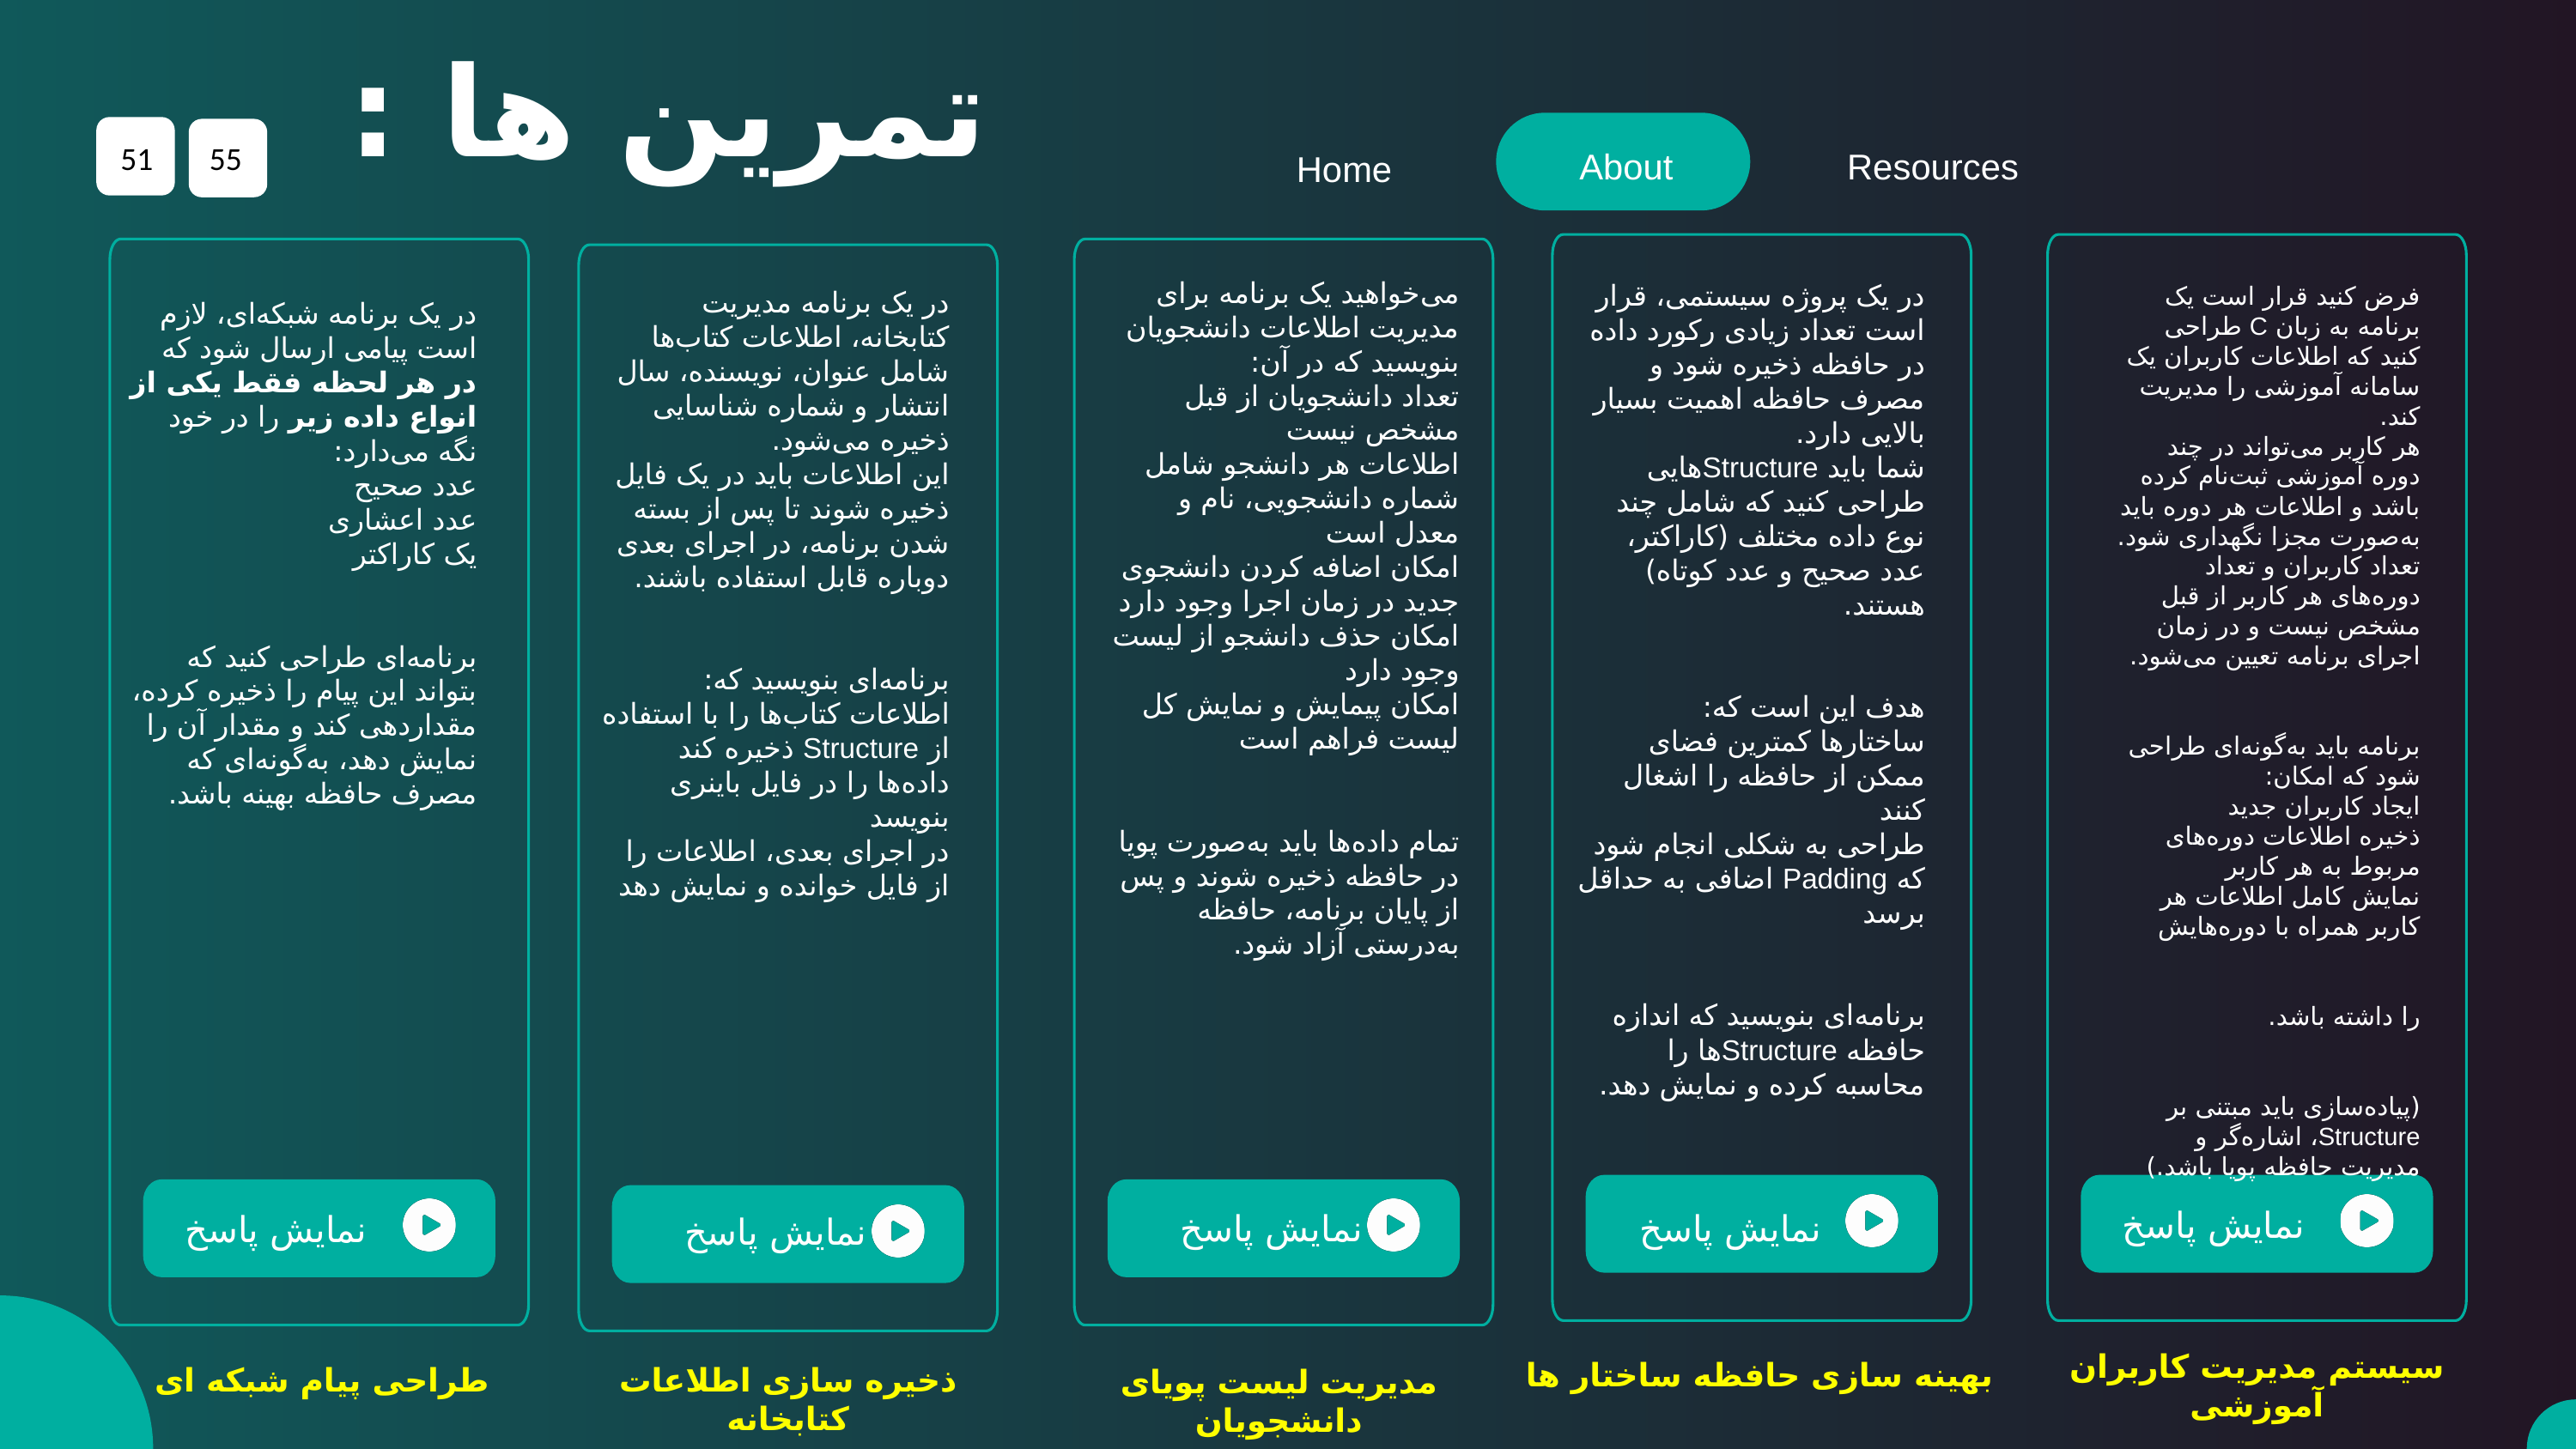

تمرین ها :

51
55
About
Resources
Home

می‌خواهید یک برنامه برای مدیریت اطلاعات دانشجویان بنویسید که در آن:
تعداد دانشجویان از قبل مشخص نیست
اطلاعات هر دانشجو شامل شماره دانشجویی، نام و معدل است
امکان اضافه کردن دانشجوی جدید در زمان اجرا وجود دارد
امکان حذف دانشجو از لیست وجود دارد
امکان پیمایش و نمایش کل لیست فراهم است

تمام داده‌ها باید به‌صورت پویا در حافظه ذخیره شوند و پس از پایان برنامه، حافظه به‌درستی آزاد شود.
در یک پروژه سیستمی، قرار است تعداد زیادی رکورد داده در حافظه ذخیره شود و مصرف حافظه اهمیت بسیار بالایی دارد.
شما باید Structureهایی طراحی کنید که شامل چند نوع داده مختلف (کاراکتر، عدد صحیح و عدد کوتاه) هستند.

هدف این است که:
ساختارها کمترین فضای ممکن از حافظه را اشغال کنند
طراحی به شکلی انجام شود که Padding اضافی به حداقل برسد

برنامه‌ای بنویسید که اندازه حافظه Structureها را محاسبه کرده و نمایش دهد.

فرض کنید قرار است یک برنامه به زبان C طراحی کنید که اطلاعات کاربران یک سامانه آموزشی را مدیریت کند.
هر کاربر می‌تواند در چند دوره آموزشی ثبت‌نام کرده باشد و اطلاعات هر دوره باید به‌صورت مجزا نگهداری شود.
تعداد کاربران و تعداد دوره‌های هر کاربر از قبل مشخص نیست و در زمان اجرای برنامه تعیین می‌شود.

برنامه باید به‌گونه‌ای طراحی شود که امکان:
ایجاد کاربران جدید
ذخیره اطلاعات دوره‌های مربوط به هر کاربر
نمایش کامل اطلاعات هر کاربر همراه با دوره‌هایش

را داشته باشد.

(پیاده‌سازی باید مبتنی بر Structure، اشاره‌گر و مدیریت حافظه پویا باشد.)

در یک برنامه مدیریت کتابخانه، اطلاعات کتاب‌ها شامل عنوان، نویسنده، سال انتشار و شماره شناسایی ذخیره می‌شود.
این اطلاعات باید در یک فایل ذخیره شوند تا پس از بسته شدن برنامه، در اجرای بعدی دوباره قابل استفاده باشند.

برنامه‌ای بنویسید که:
اطلاعات کتاب‌ها را با استفاده از Structure ذخیره کند
داده‌ها را در فایل باینری بنویسد
در اجرای بعدی، اطلاعات را از فایل خوانده و نمایش دهد
در یک برنامه شبکه‌ای، لازم است پیامی ارسال شود که در هر لحظه فقط یکی از انواع داده زیر را در خود نگه می‌دارد:
عدد صحیح
عدد اعشاری
یک کاراکتر

برنامه‌ای طراحی کنید که بتواند این پیام را ذخیره کرده، مقداردهی کند و مقدار آن را نمایش دهد، به‌گونه‌ای که مصرف حافظه بهینه باشد.

نمایش پاسخ
نمایش پاسخ

نمایش پاسخ

نمایش پاسخ
نمایش پاسخ

سیستم مدیریت کاربران آموزشی
بهینه سازی حافظه ساختار ها
طراحی پیام شبکه ای
ذخیره سازی اطلاعات کتابخانه
مدیریت لیست پویای دانشجویان